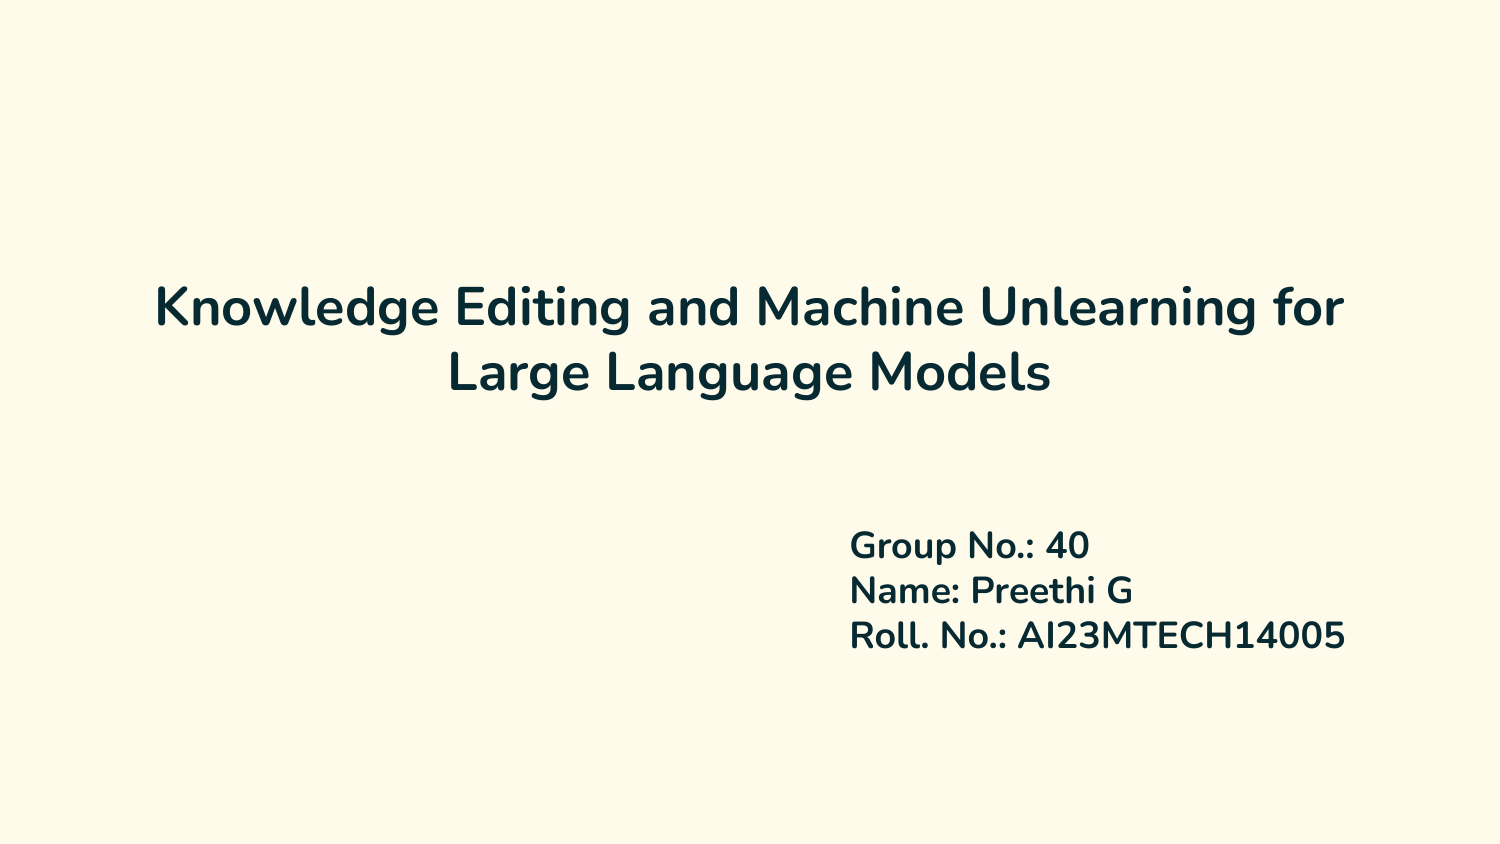

# Knowledge Editing and Machine Unlearning for Large Language Models
Group No.: 40
Name: Preethi G
Roll. No.: AI23MTECH14005